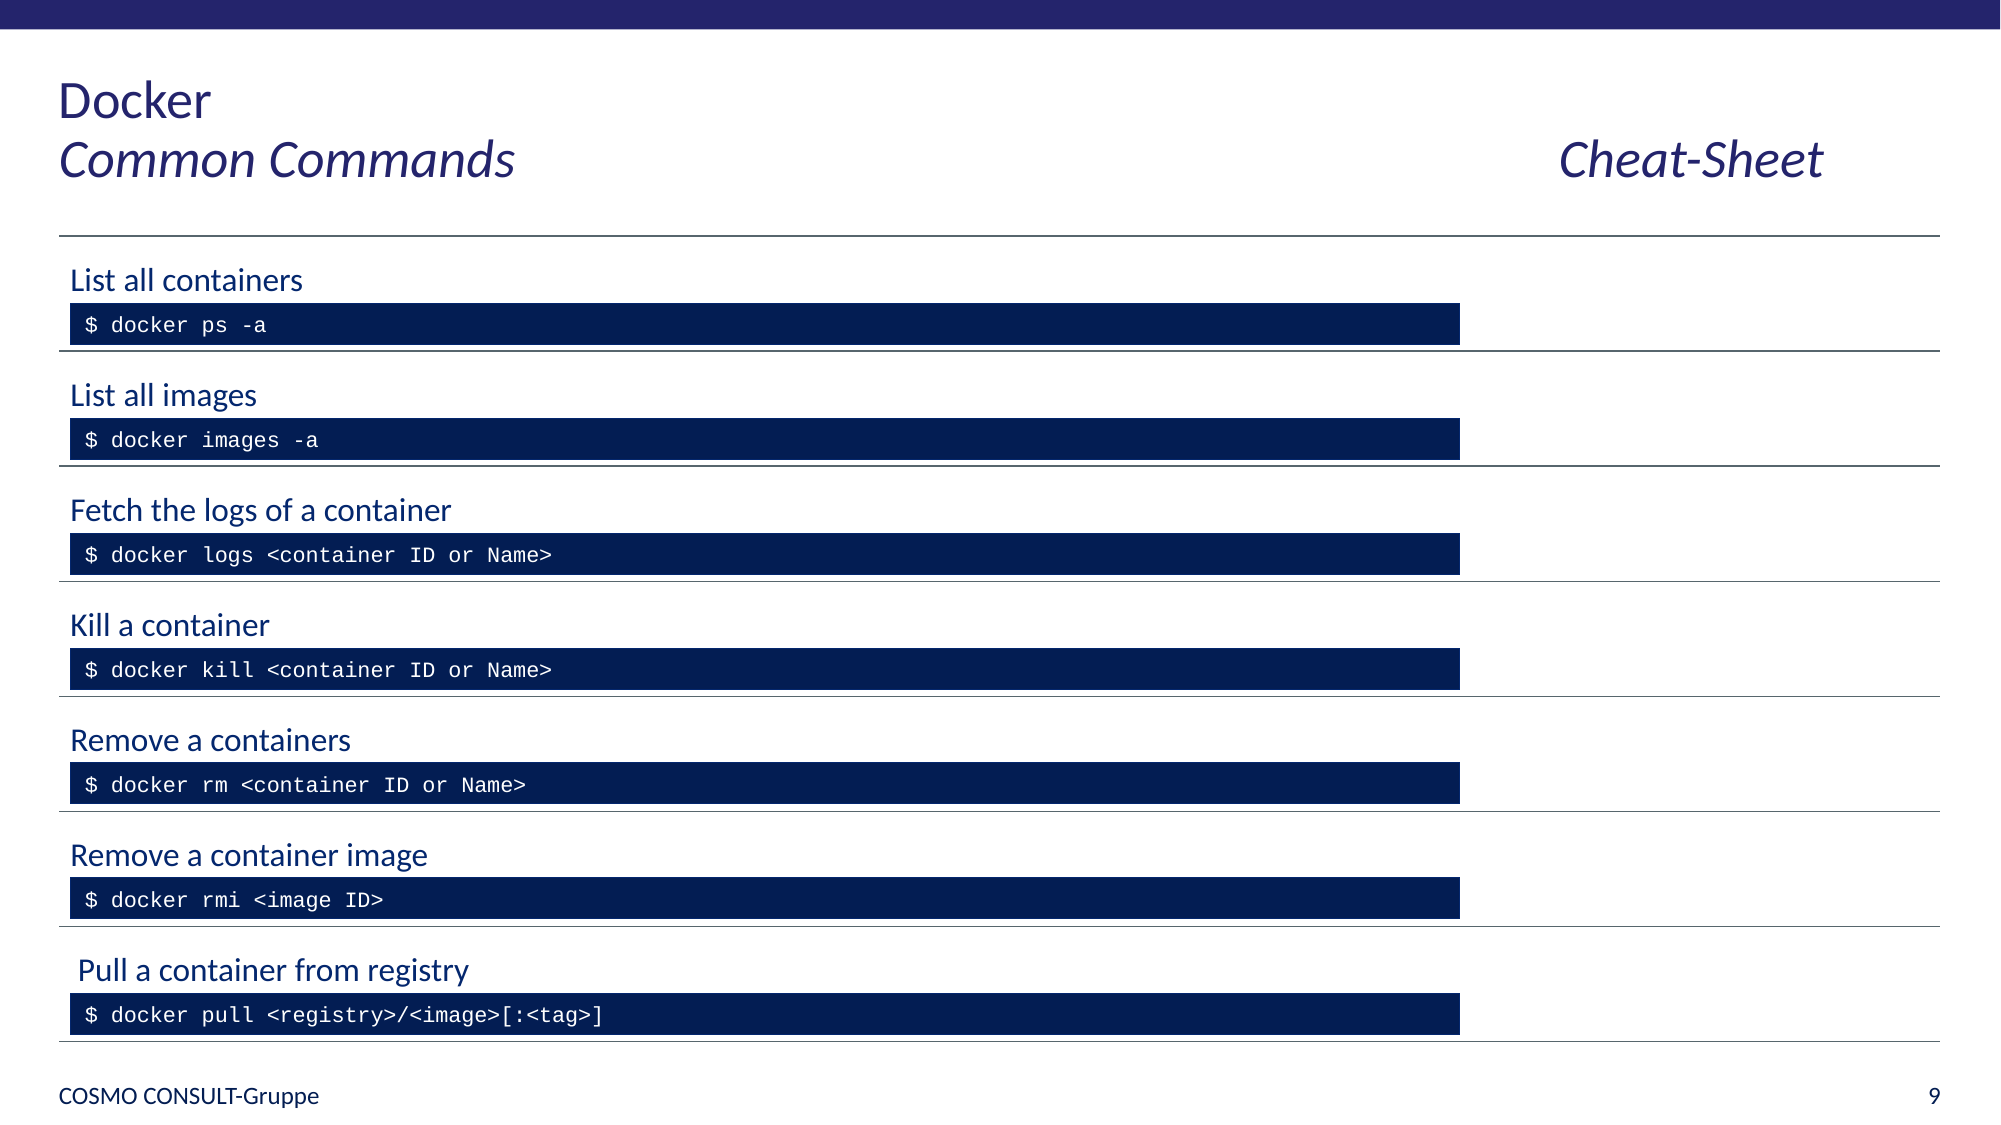

# Docker Common Commands							Cheat-Sheet
List all containers
$ docker ps -a
List all images
$ docker images -a
Fetch the logs of a container
$ docker logs <container ID or Name>
Kill a container
$ docker kill <container ID or Name>
Remove a containers
$ docker rm <container ID or Name>
Remove a container image
$ docker rmi <image ID>
 Pull a container from registry
$ docker pull <registry>/<image>[:<tag>]